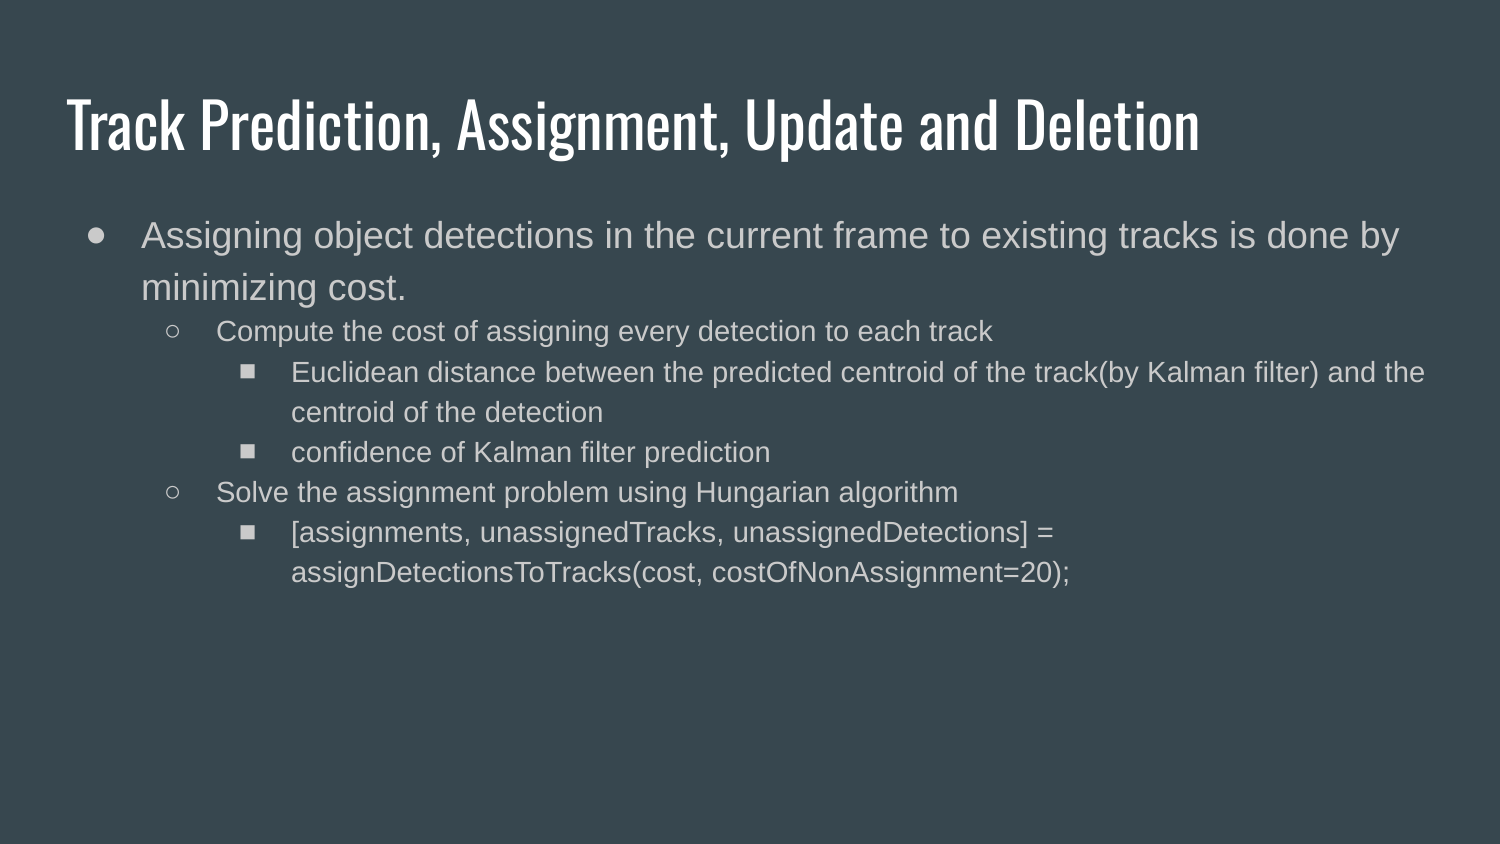

# Track Prediction, Assignment, Update and Deletion
Assigning object detections in the current frame to existing tracks is done by minimizing cost.
Compute the cost of assigning every detection to each track
Euclidean distance between the predicted centroid of the track(by Kalman filter) and the centroid of the detection
confidence of Kalman filter prediction
Solve the assignment problem using Hungarian algorithm
[assignments, unassignedTracks, unassignedDetections] = assignDetectionsToTracks(cost, costOfNonAssignment=20);